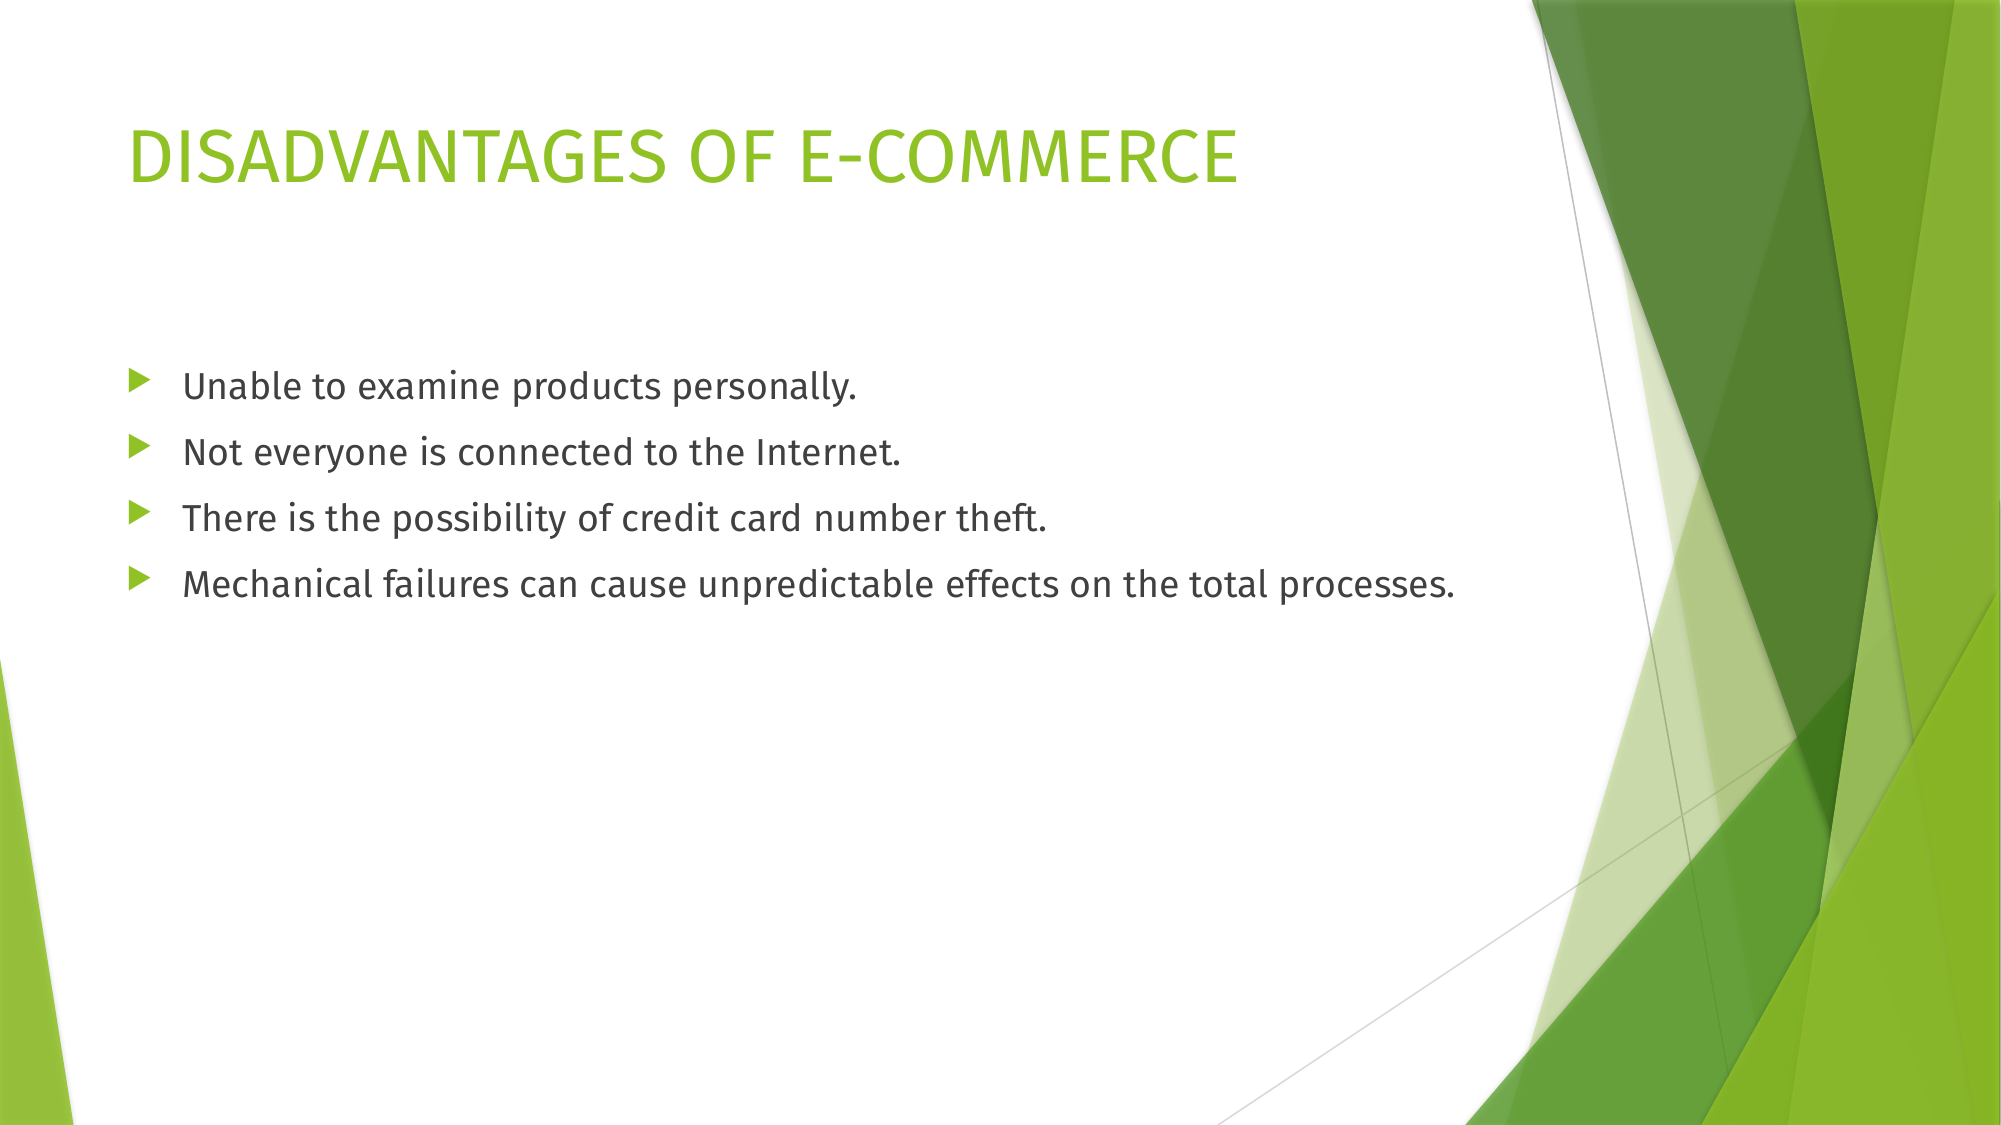

# DISADVANTAGES OF E-COMMERCE
Unable to examine products personally.
Not everyone is connected to the Internet.
There is the possibility of credit card number theft.
Mechanical failures can cause unpredictable effects on the total processes.